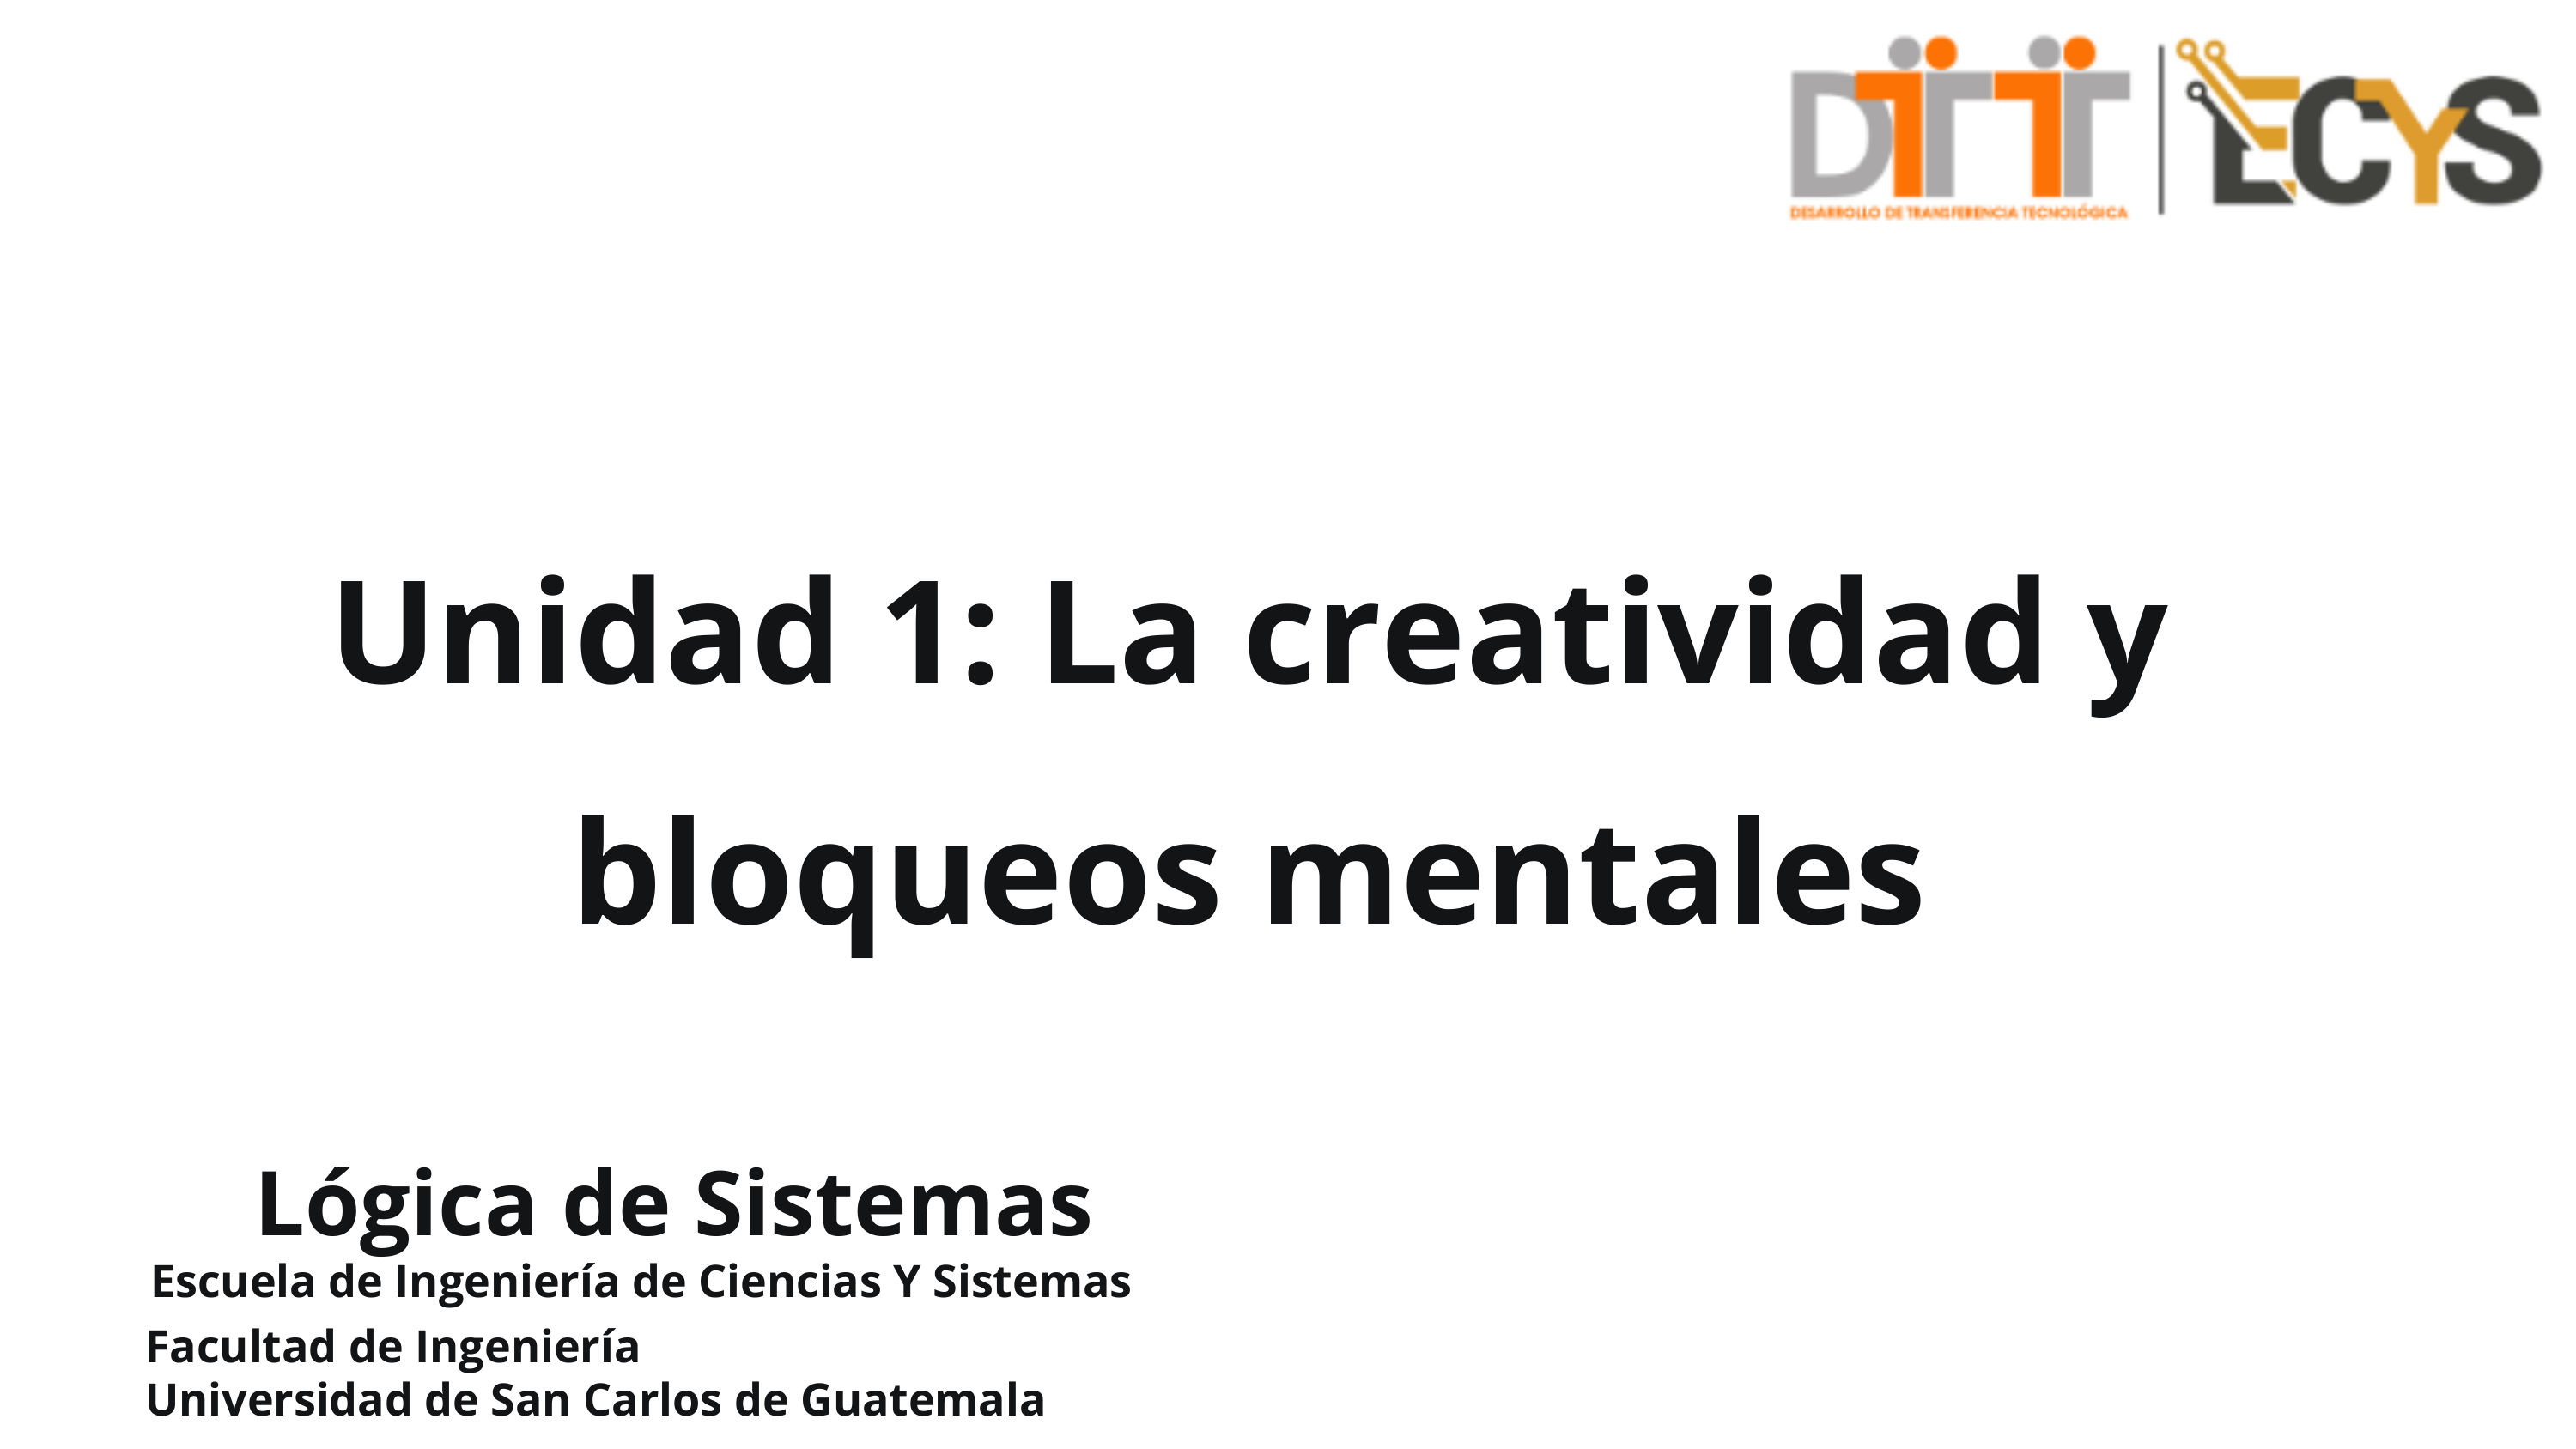

Unidad 1: La creatividad y bloqueos mentales
Lógica de Sistemas
Escuela de Ingeniería de Ciencias Y Sistemas
Facultad de Ingeniería
Universidad de San Carlos de Guatemala